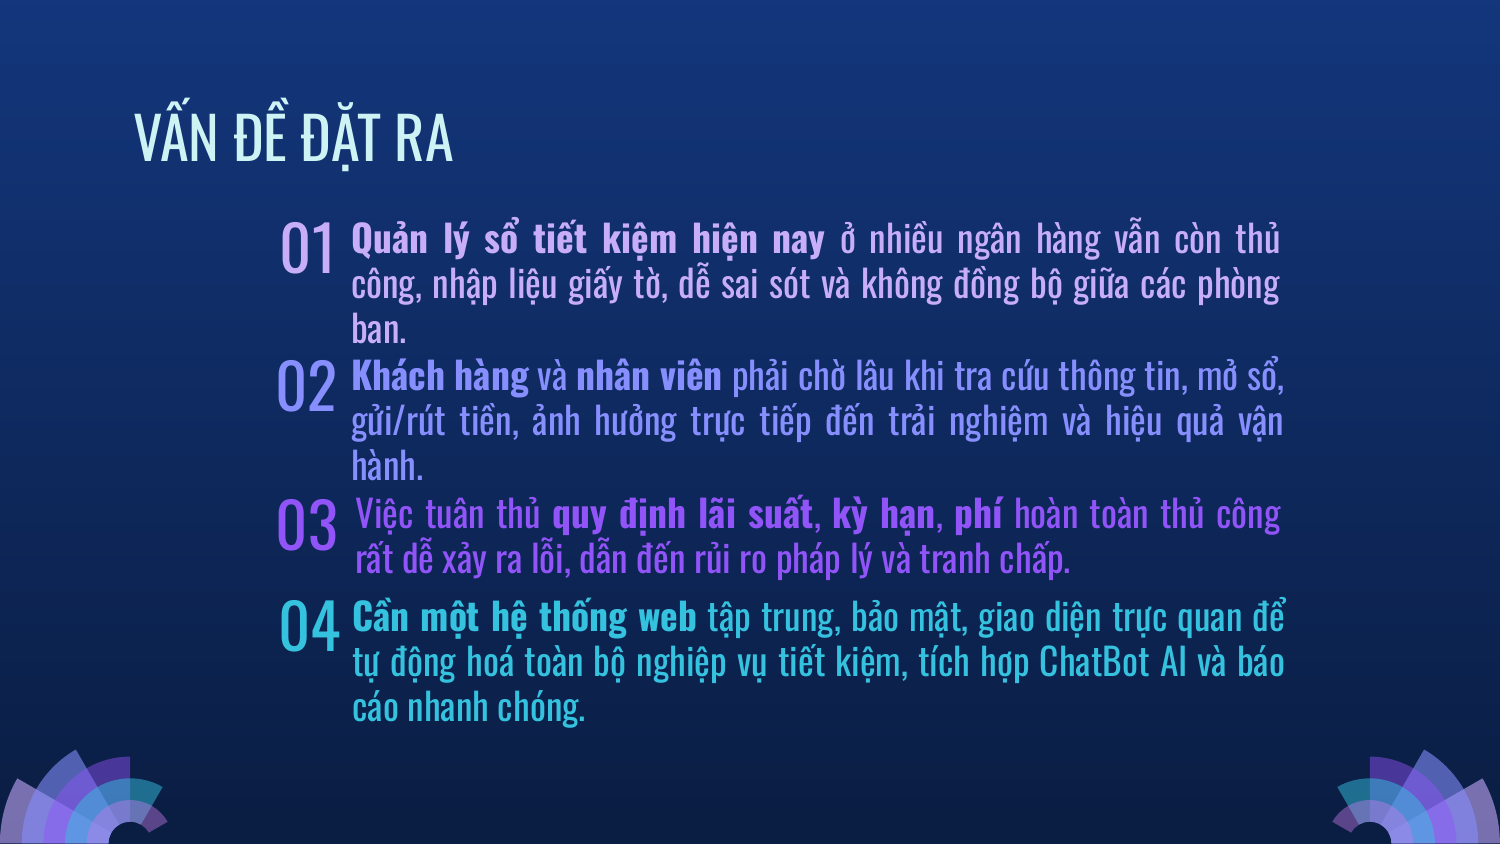

# VẤN ĐỀ ĐẶT RA
01
Quản lý sổ tiết kiệm hiện nay ở nhiều ngân hàng vẫn còn thủ công, nhập liệu giấy tờ, dễ sai sót và không đồng bộ giữa các phòng ban.

02
Khách hàng và nhân viên phải chờ lâu khi tra cứu thông tin, mở sổ, gửi/rút tiền, ảnh hưởng trực tiếp đến trải nghiệm và hiệu quả vận hành.

03
Việc tuân thủ quy định lãi suất, kỳ hạn, phí hoàn toàn thủ công rất dễ xảy ra lỗi, dẫn đến rủi ro pháp lý và tranh chấp.

04
Cần một hệ thống web tập trung, bảo mật, giao diện trực quan để tự động hoá toàn bộ nghiệp vụ tiết kiệm, tích hợp ChatBot AI và báo cáo nhanh chóng.